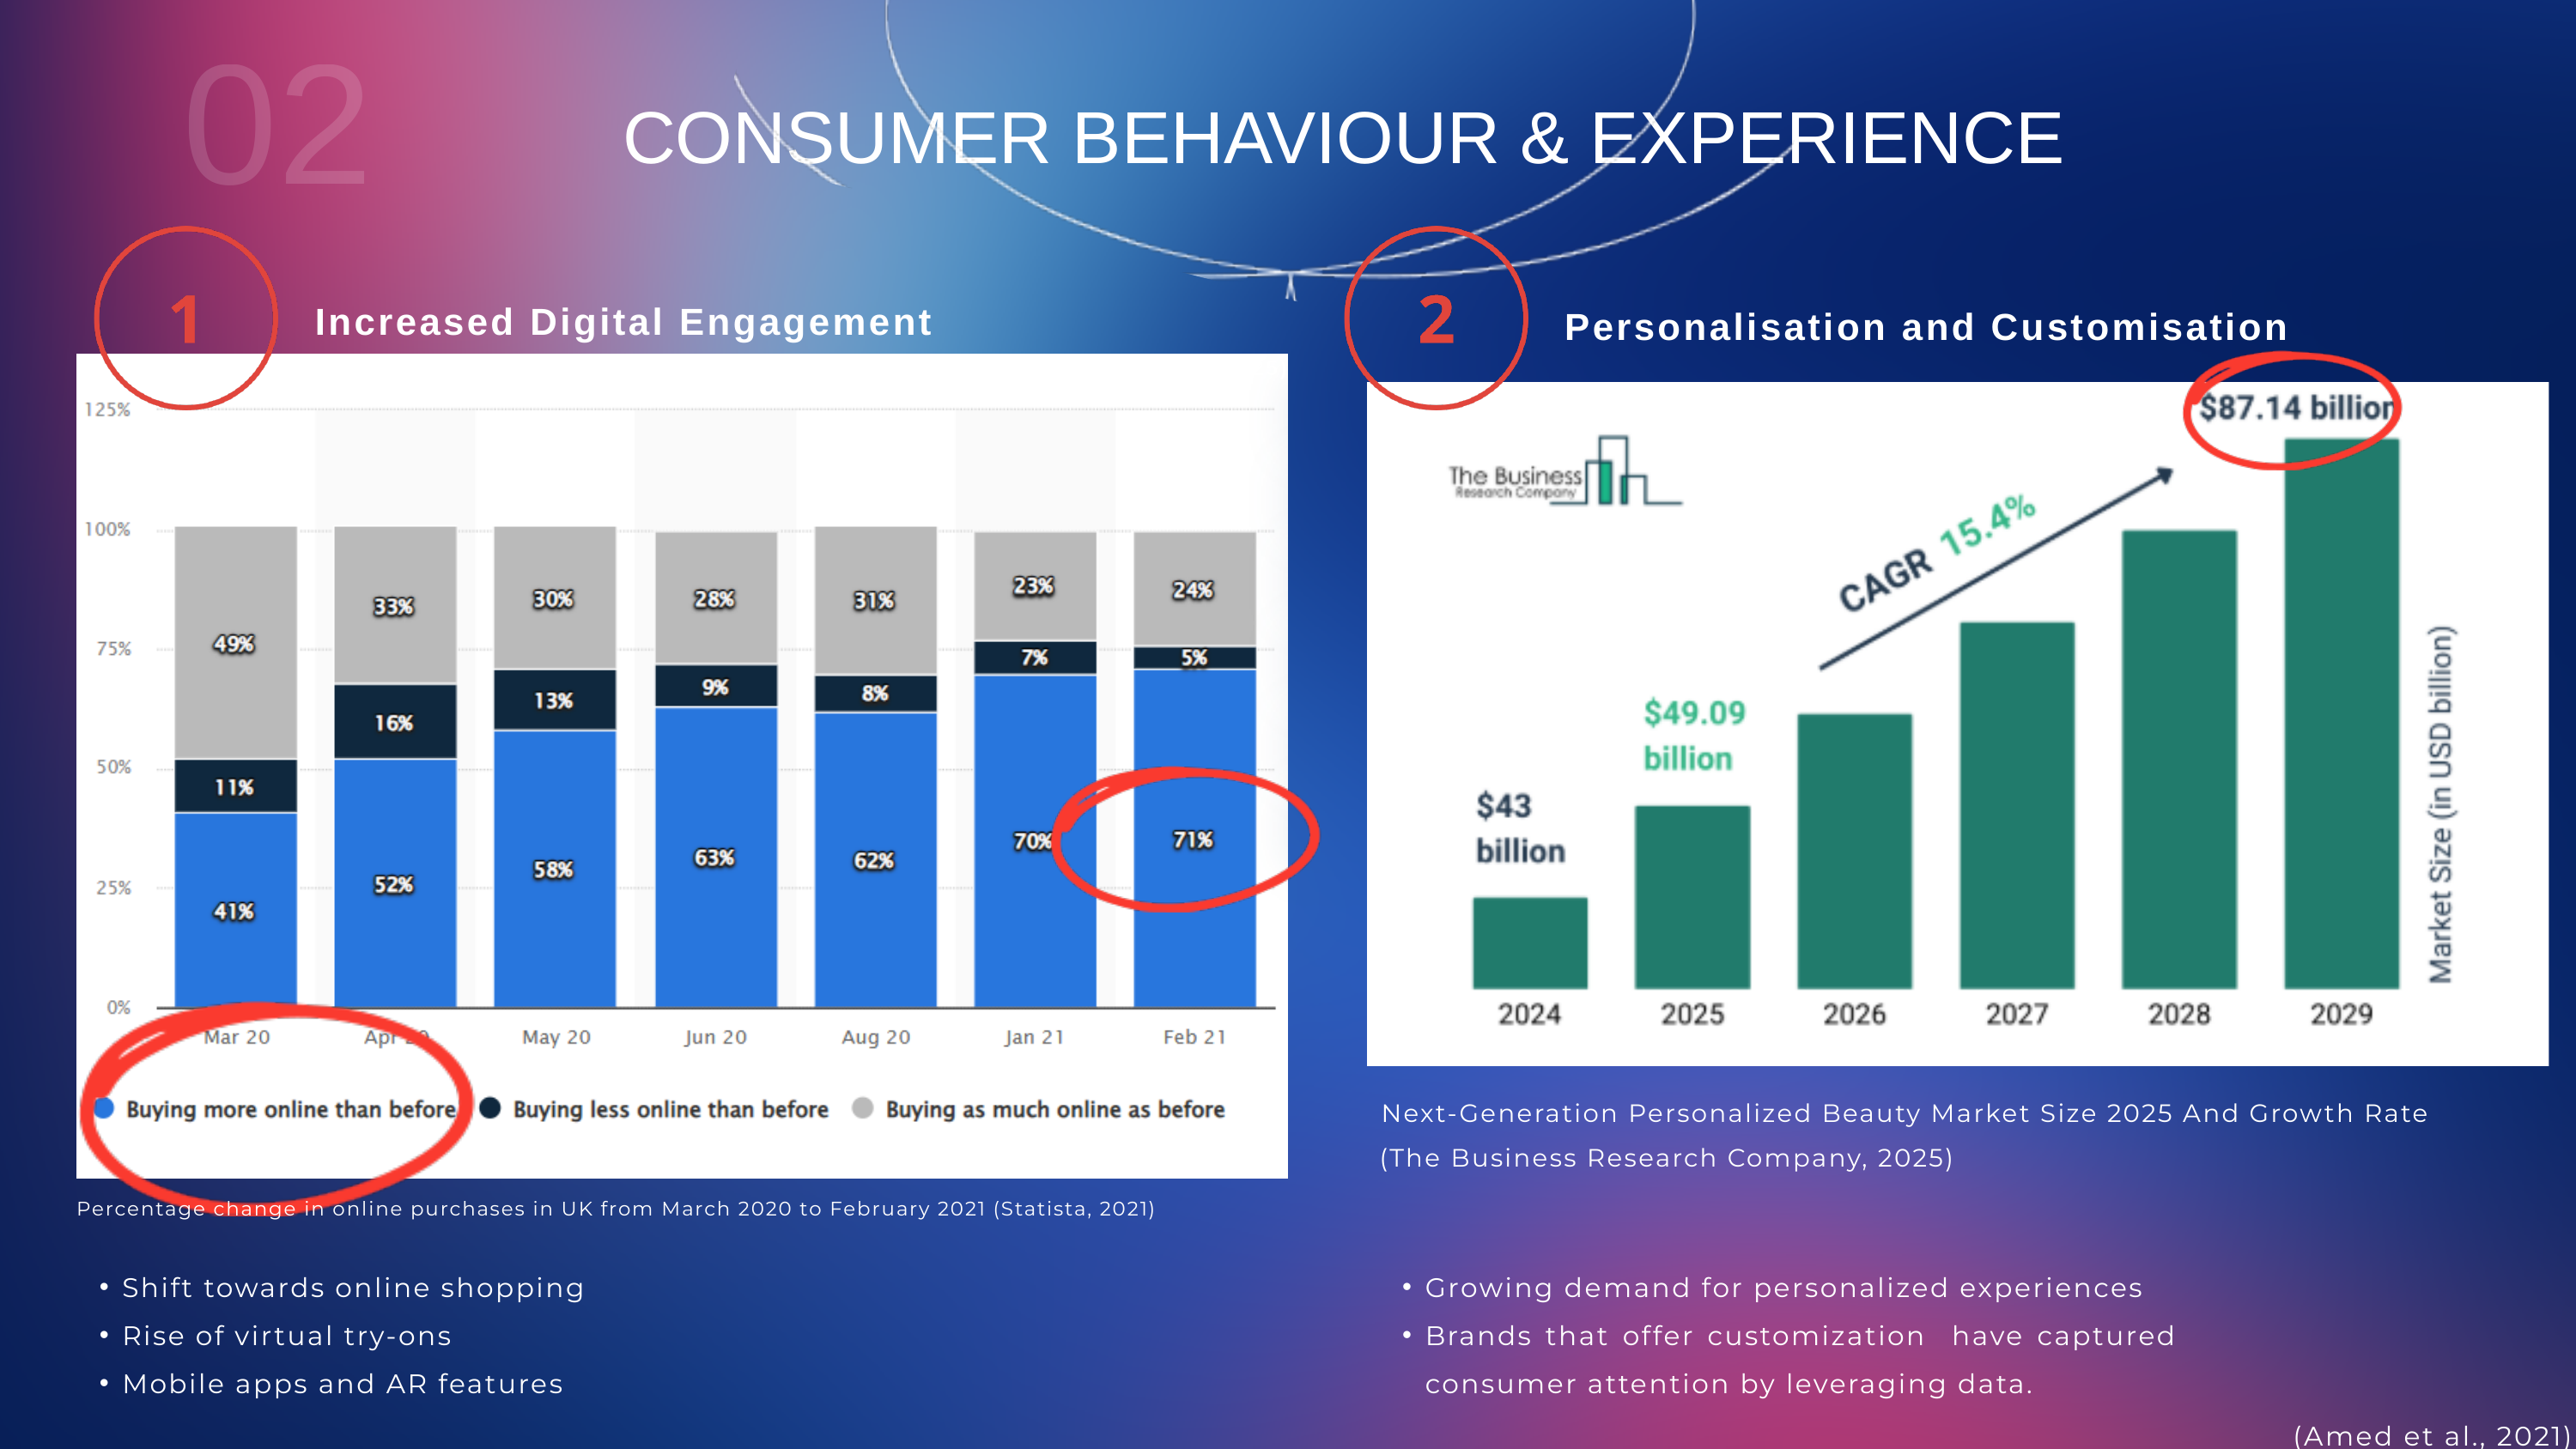

02
CONSUMER BEHAVIOUR & EXPERIENCE

Personalisation and Customisation

Increased Digital Engagement

(2020-2025)

Next-Generation Personalized Beauty Market Size 2025 And Growth Rate
(The Business Research Company, 2025)
Percentage change in online purchases in UK from March 2020 to February 2021 (Statista, 2021)
Shift towards online shopping
Rise of virtual try-ons
Mobile apps and AR features
Growing demand for personalized experiences
Brands that offer customization  have captured consumer attention by leveraging data.
(Amed et al., 2021)